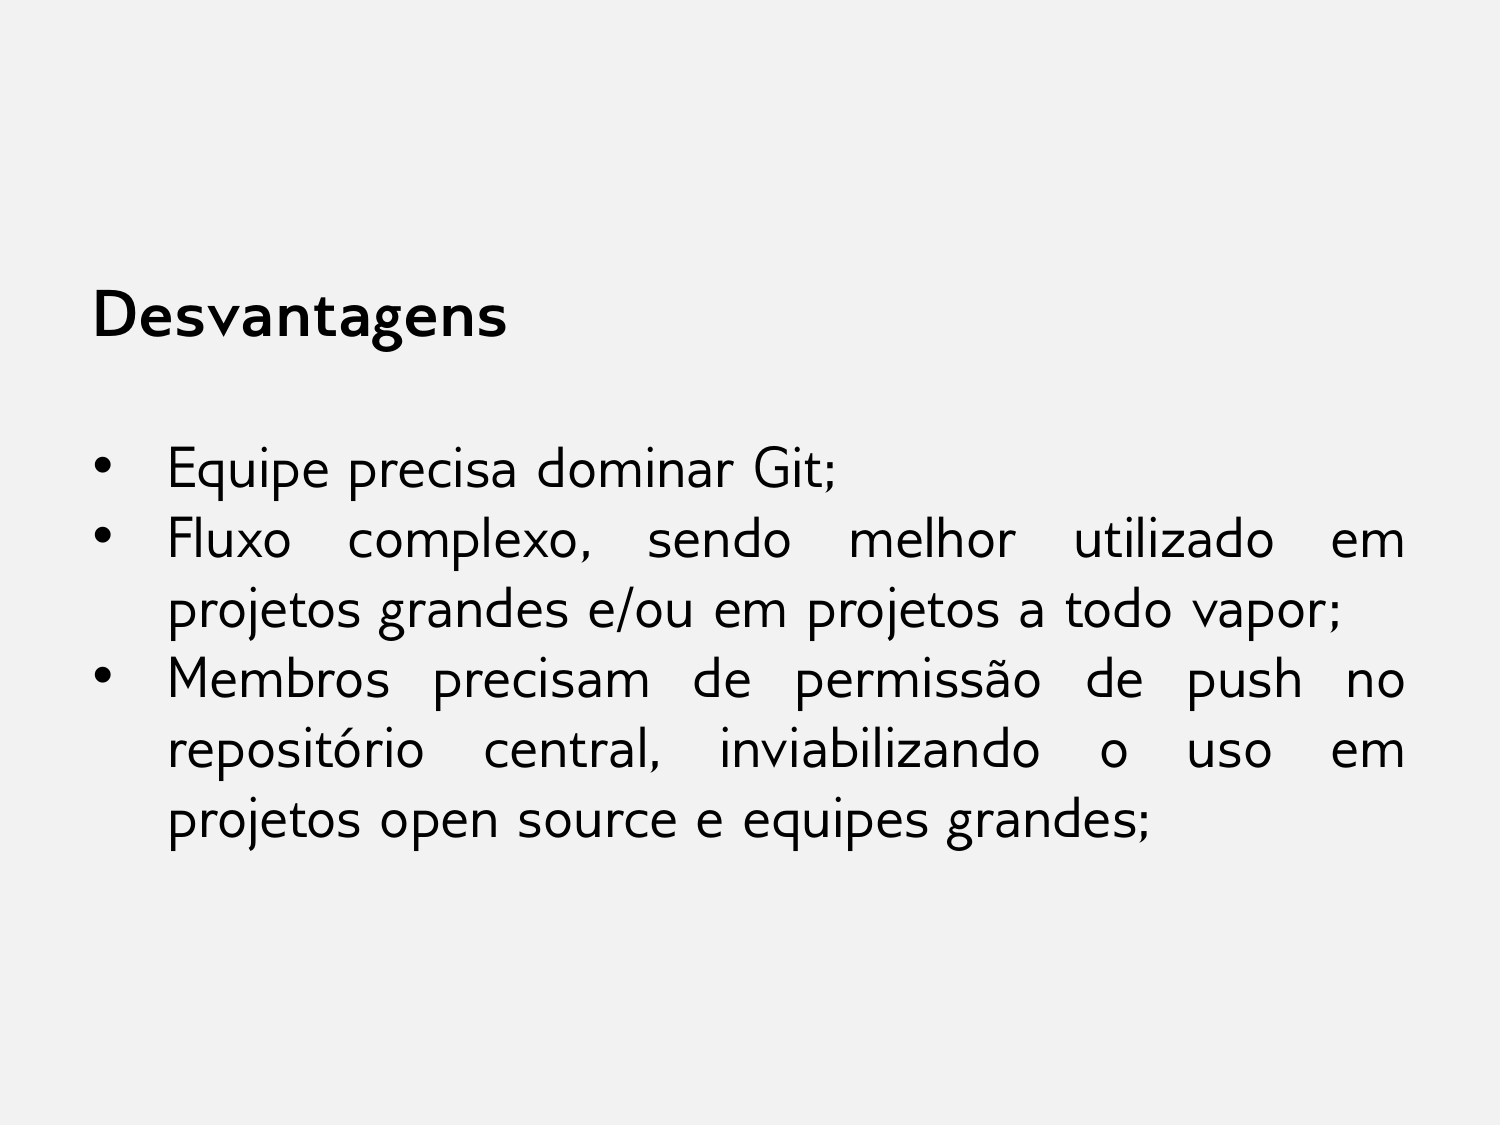

Desvantagens

Equipe precisa dominar Git;
Fluxo complexo, sendo melhor utilizado em projetos grandes e/ou em projetos a todo vapor;
Membros precisam de permissão de push no repositório central, inviabilizando o uso em projetos open source e equipes grandes;